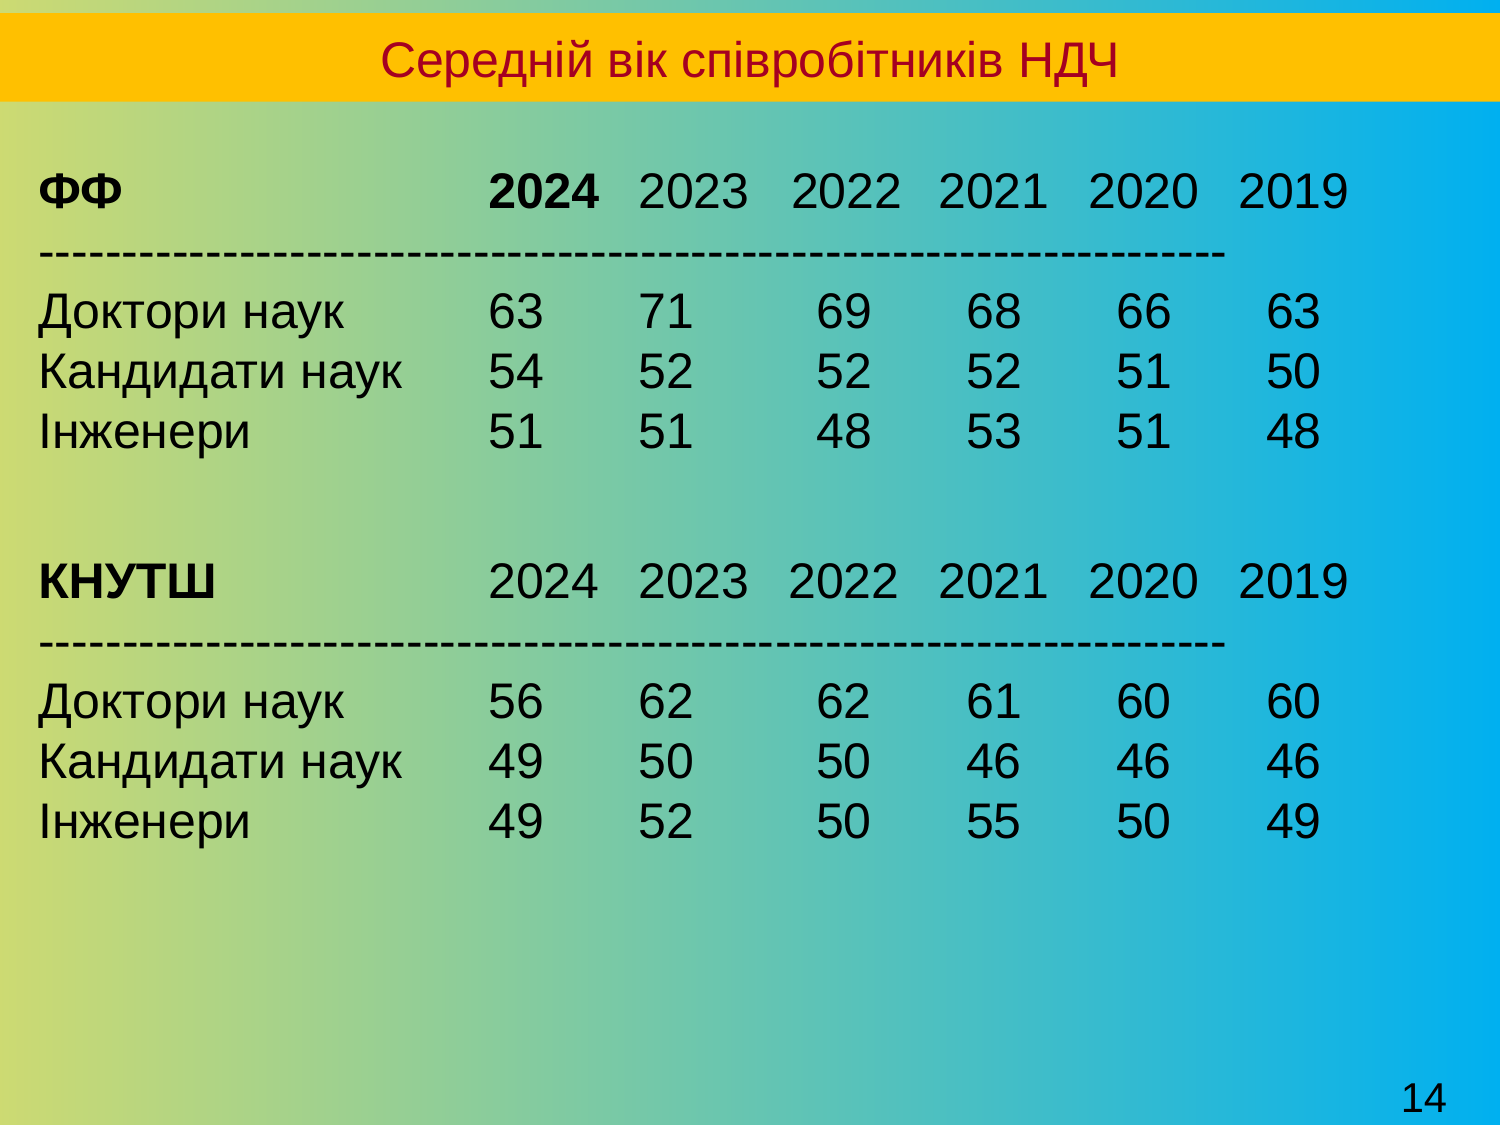

Середній вік співробітників НДЧ
ФФ			2024	2023   2022	2021	2020  	2019
-----------------------------------------------------------------------
Доктори наук	63	71	  69	  68	  66  	  63
Кандидати наук	54	52	  52	  52	  51	  50
Інженери 		51	51	  48	  53	  51	  48
КНУТШ		2024	2023	2022	2021	2020  	2019
-----------------------------------------------------------------------
Доктори наук	56	62	  62	  61	  60  	  60
Кандидати наук	49	50	  50	  46	  46	  46
Інженери 		49	52	  50	  55	  50	  49
14